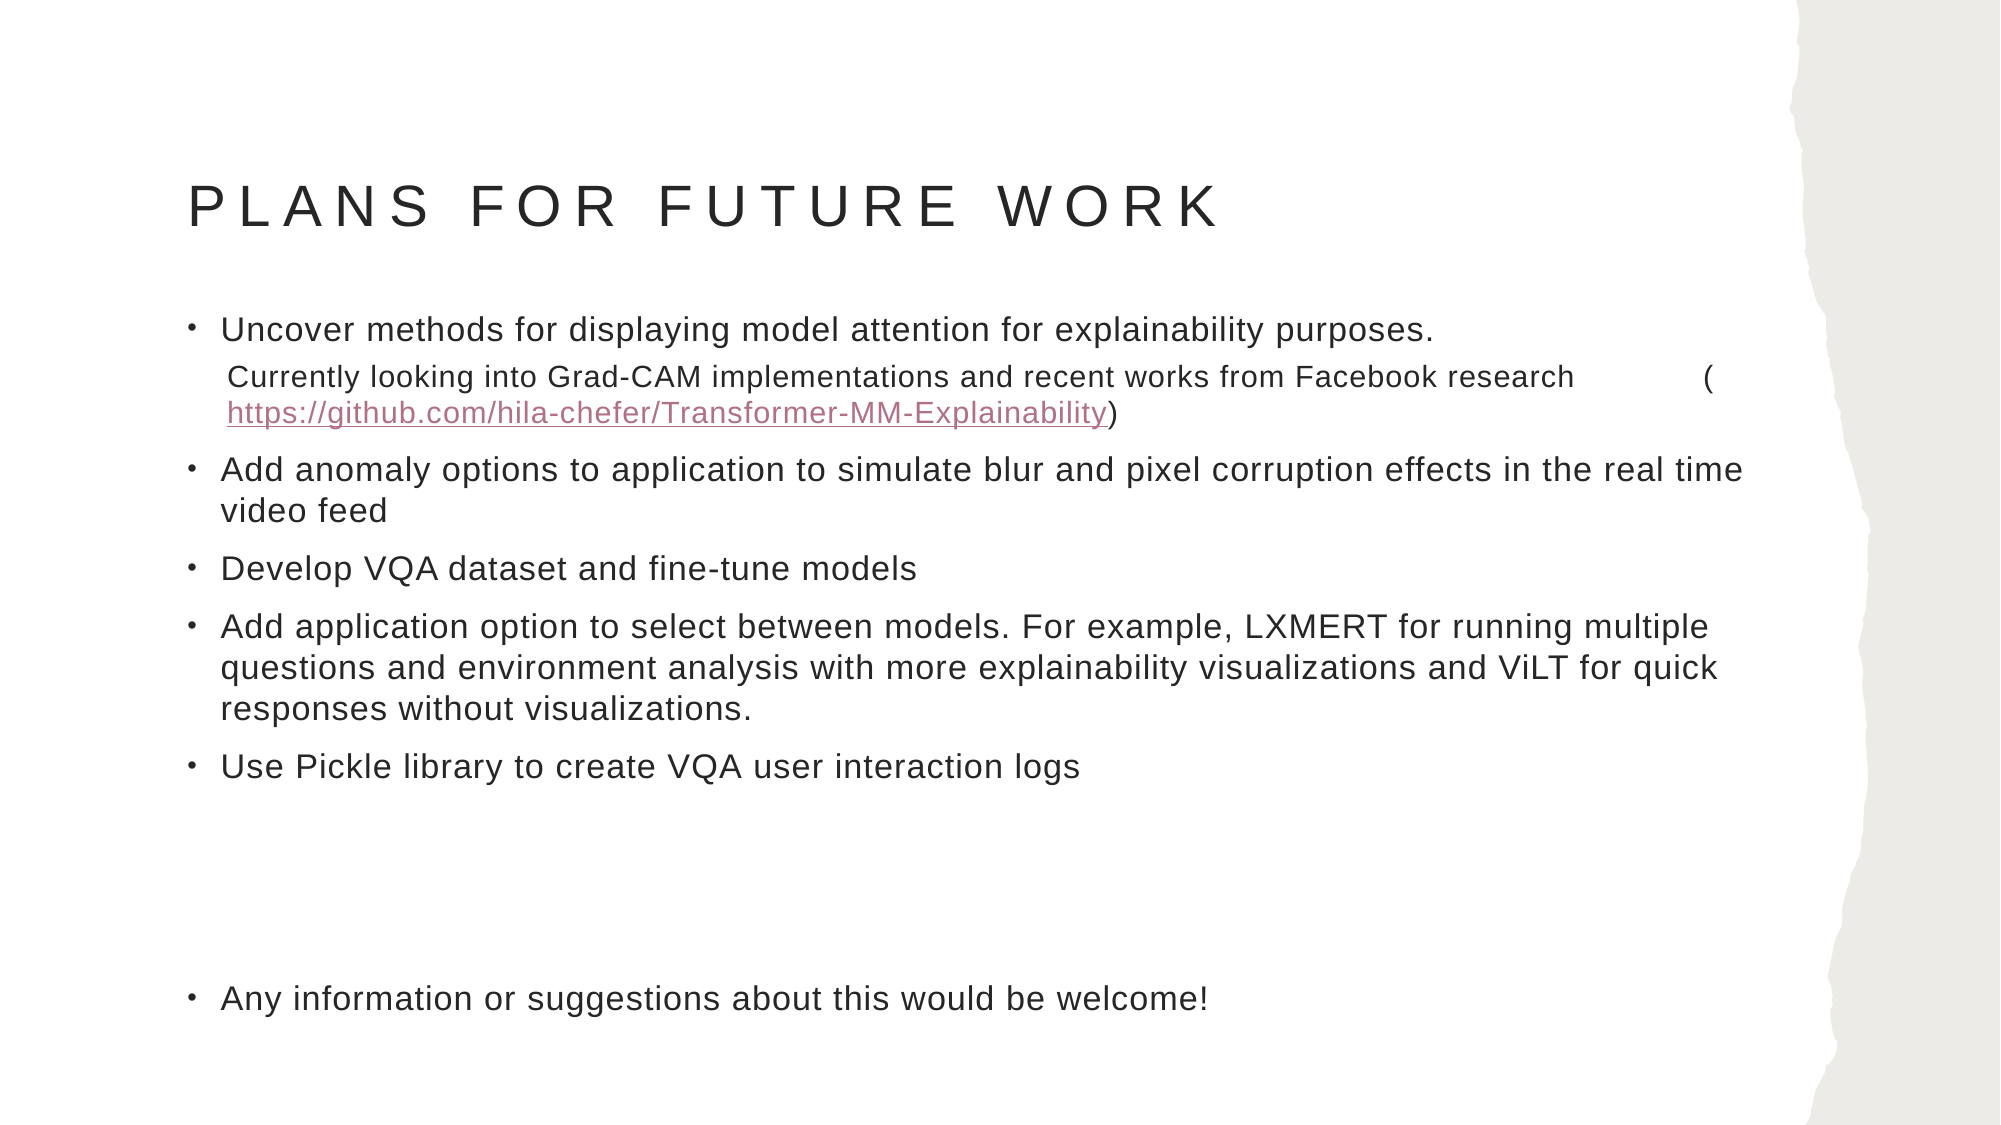

# Plans for Future Work
Uncover methods for displaying model attention for explainability purposes.
	Currently looking into Grad-CAM implementations and recent works from Facebook research 	(https://github.com/hila-chefer/Transformer-MM-Explainability)
Add anomaly options to application to simulate blur and pixel corruption effects in the real time video feed
Develop VQA dataset and fine-tune models
Add application option to select between models. For example, LXMERT for running multiple questions and environment analysis with more explainability visualizations and ViLT for quick responses without visualizations.
Use Pickle library to create VQA user interaction logs

Any information or suggestions about this would be welcome!